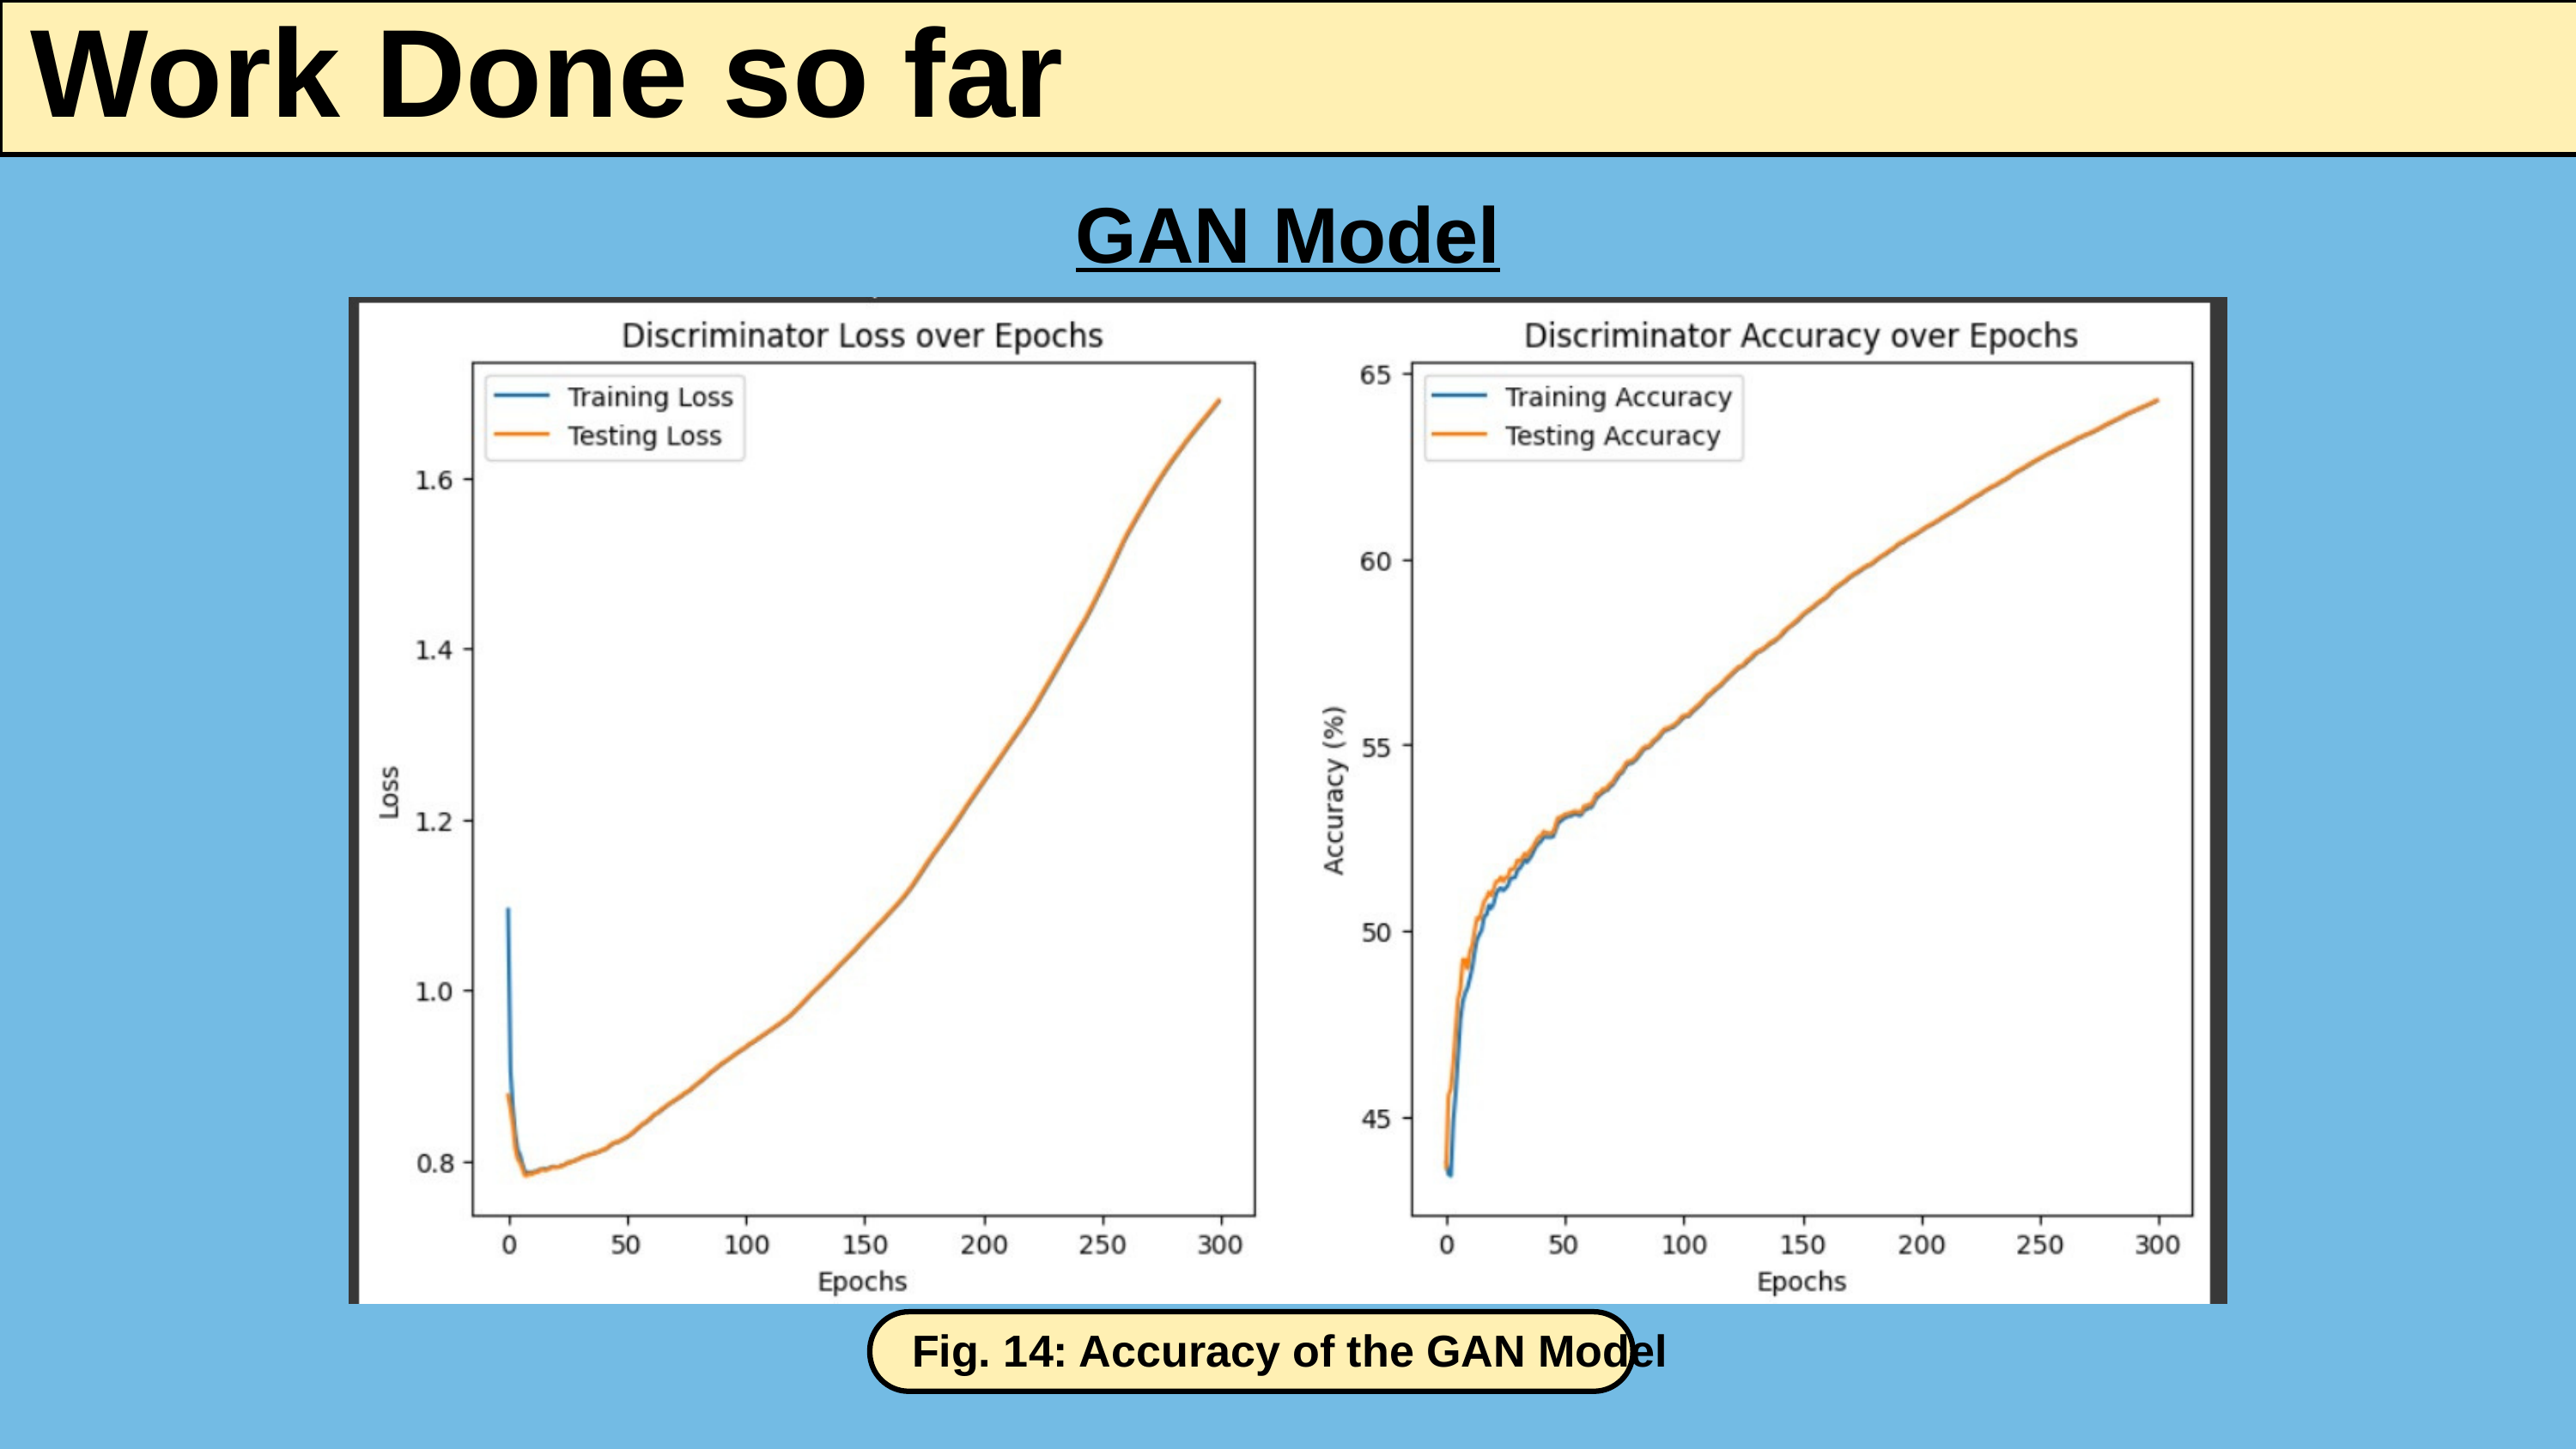

Work Done so far
GAN Model

Fig. 14: Accuracy of the GAN Model